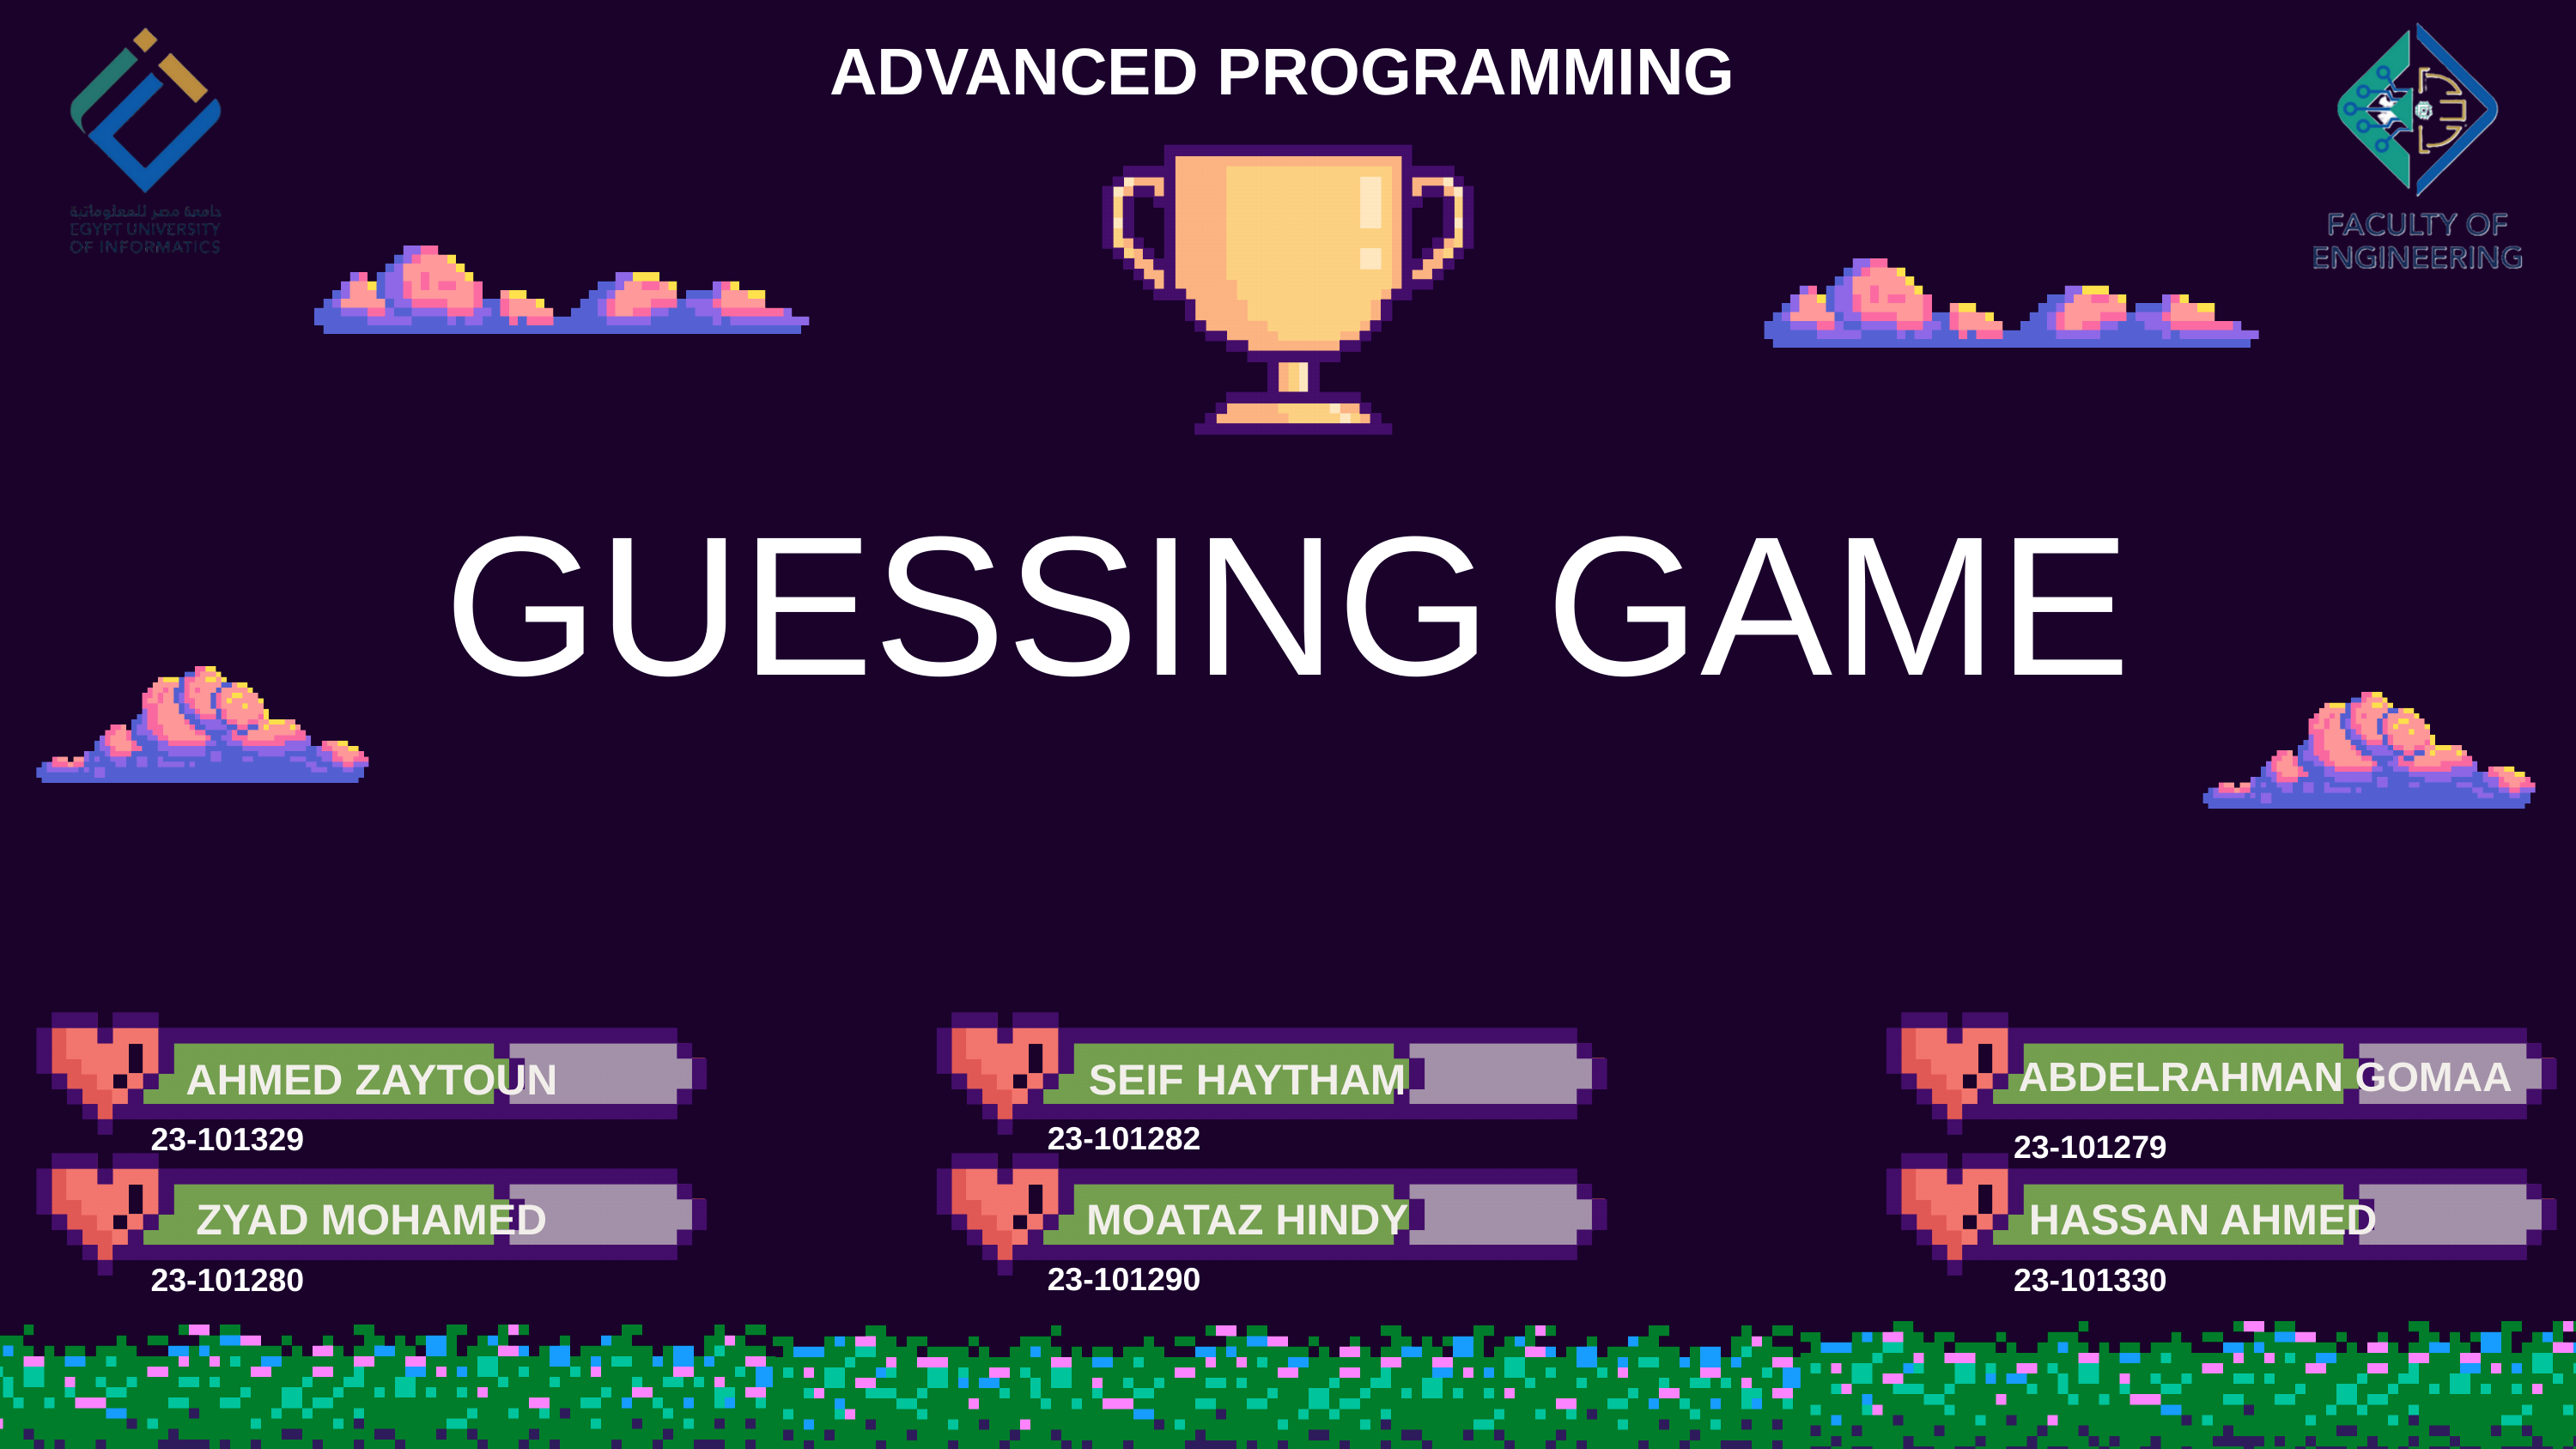

ADVANCED PROGRAMMING

GUESSING GAME

ABDELRAHMAN GOMAA
AHMED ZAYTOUN
SEIF HAYTHAM
23-101282
23-101329
23-101279

ZYAD MOHAMED
MOATAZ HINDY
HASSAN AHMED
23-101290
23-101280
23-101330